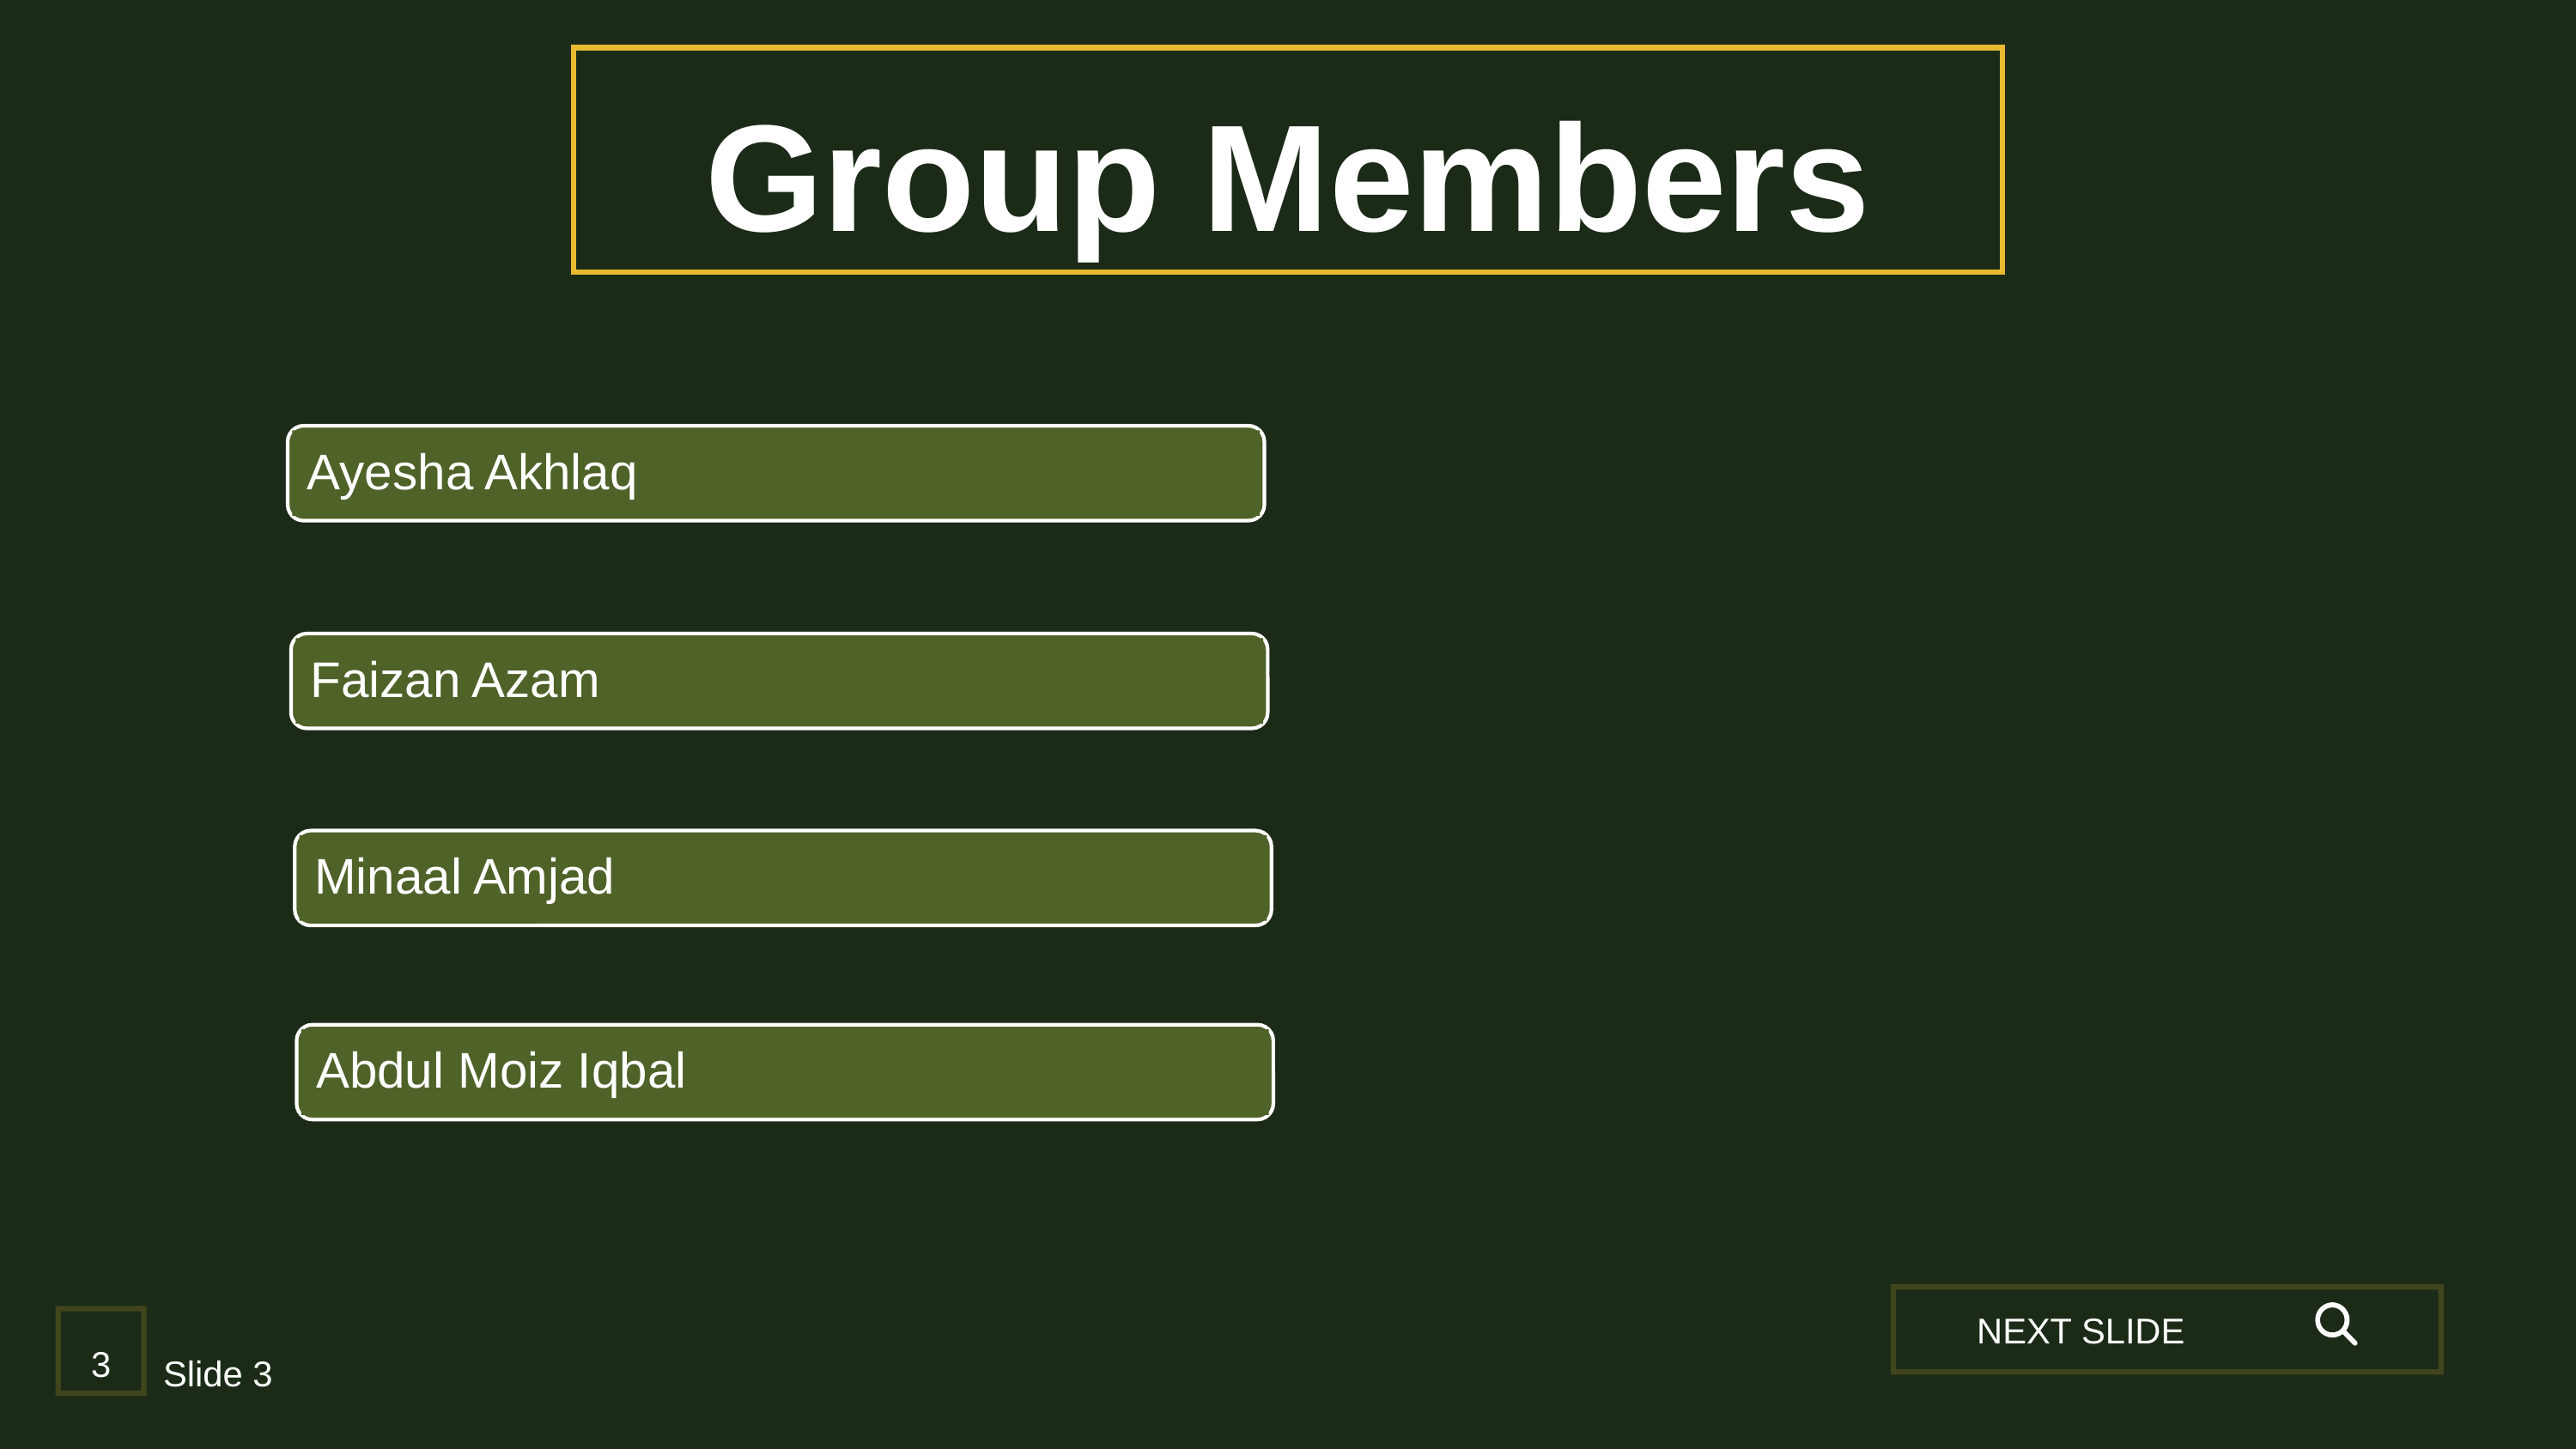

Group Members

Ayesha Akhlaq

Faizan Azam

Minaal Amjad

Abdul Moiz Iqbal

NEXT SLIDE

3
Slide 3